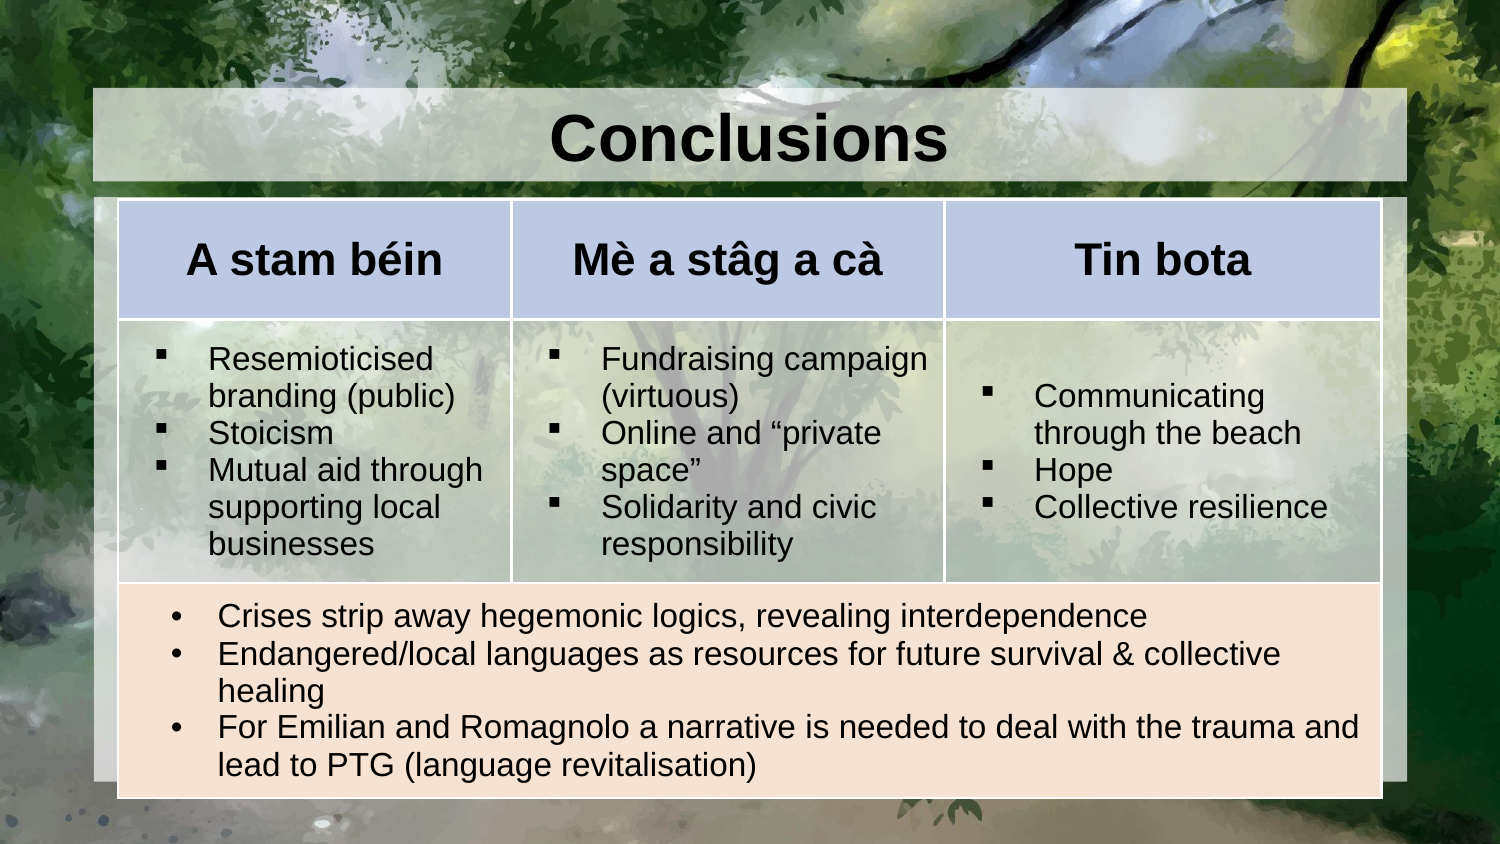

# Conclusions
| A stam béin | Mè a stâg a cà | Tin bota |
| --- | --- | --- |
| Resemioticised branding (public) Stoicism Mutual aid through supporting local businesses | Fundraising campaign (virtuous) Online and “private space” Solidarity and civic responsibility | Communicating through the beach Hope Collective resilience |
| Crises strip away hegemonic logics, revealing interdependence Endangered/local languages as resources for future survival & collective healing For Emilian and Romagnolo a narrative is needed to deal with the trauma and lead to PTG (language revitalisation) |  |  |